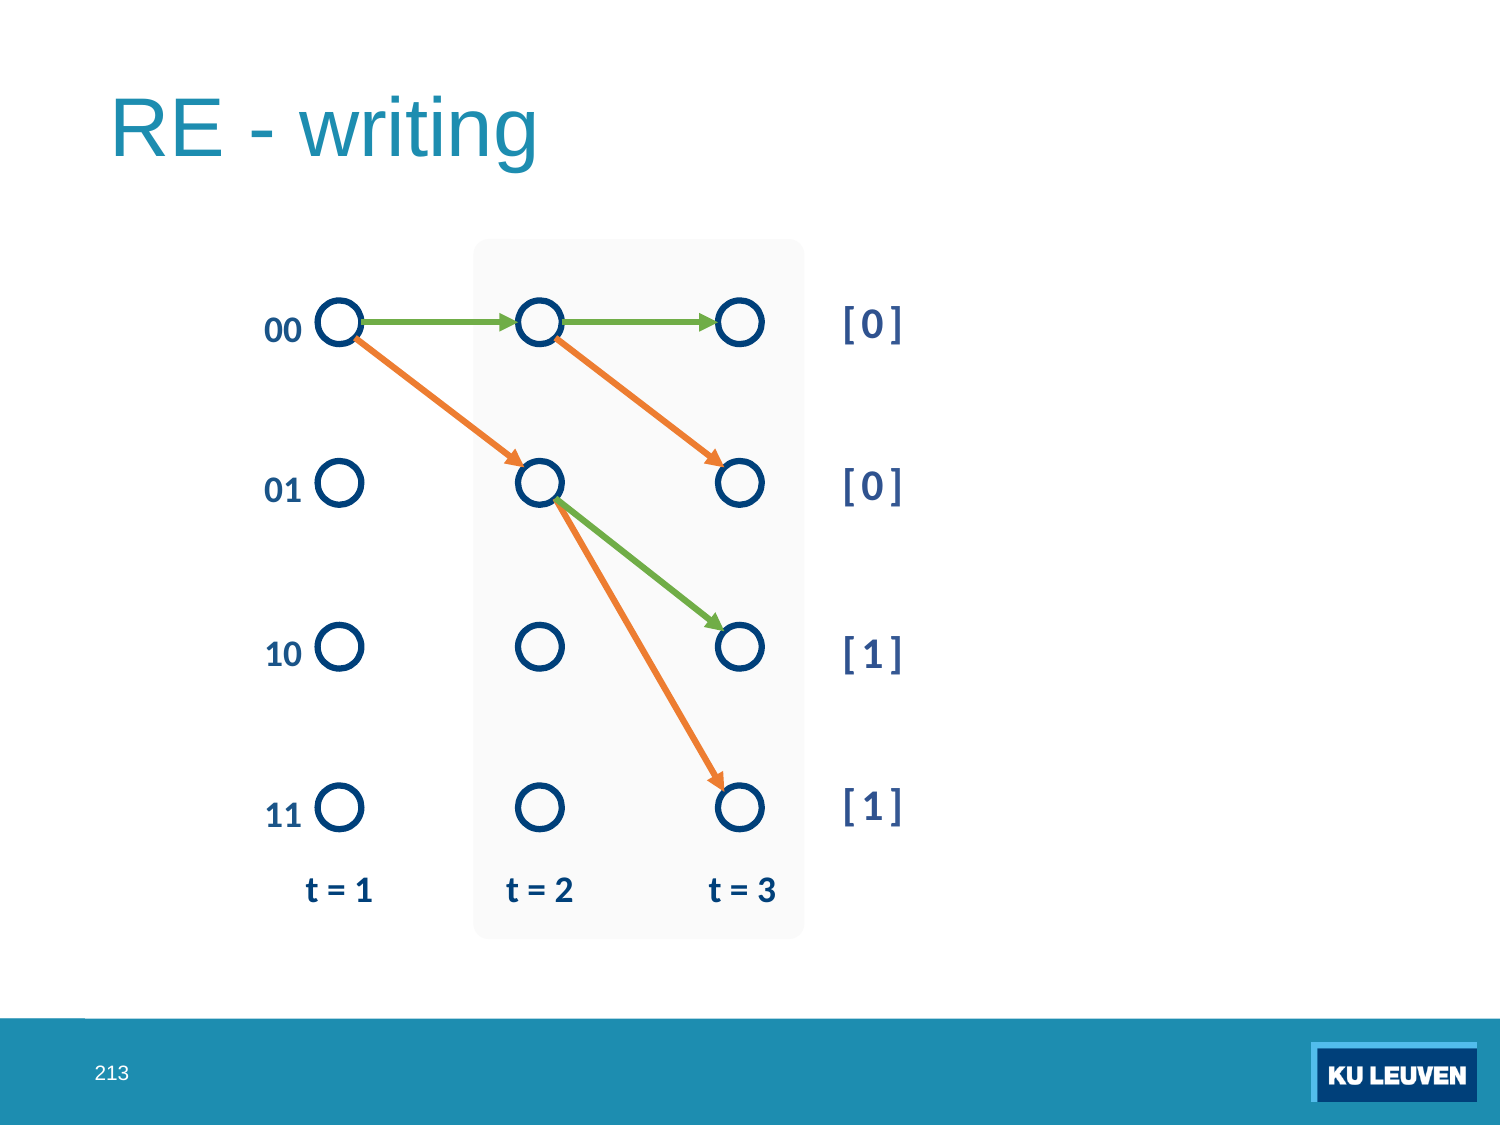

# RE - writing

[
0
]
00

01
[
0
]

10

[
1
]
[
1
]
11

t = 1
t = 2
t = 3

213